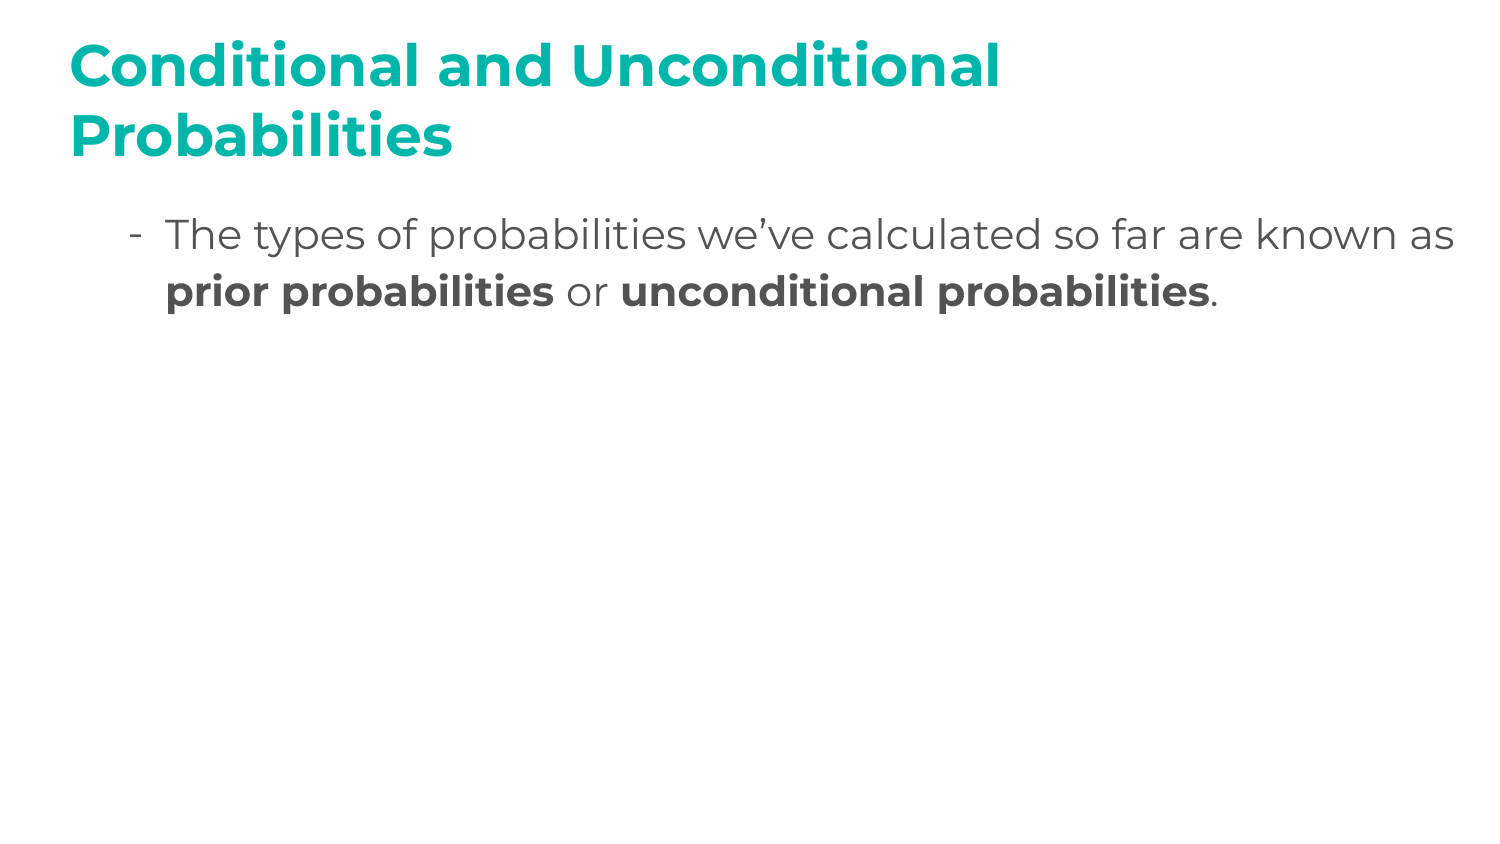

# Conditional and Unconditional Probabilities
The types of probabilities we’ve calculated so far are known as prior probabilities or unconditional probabilities.